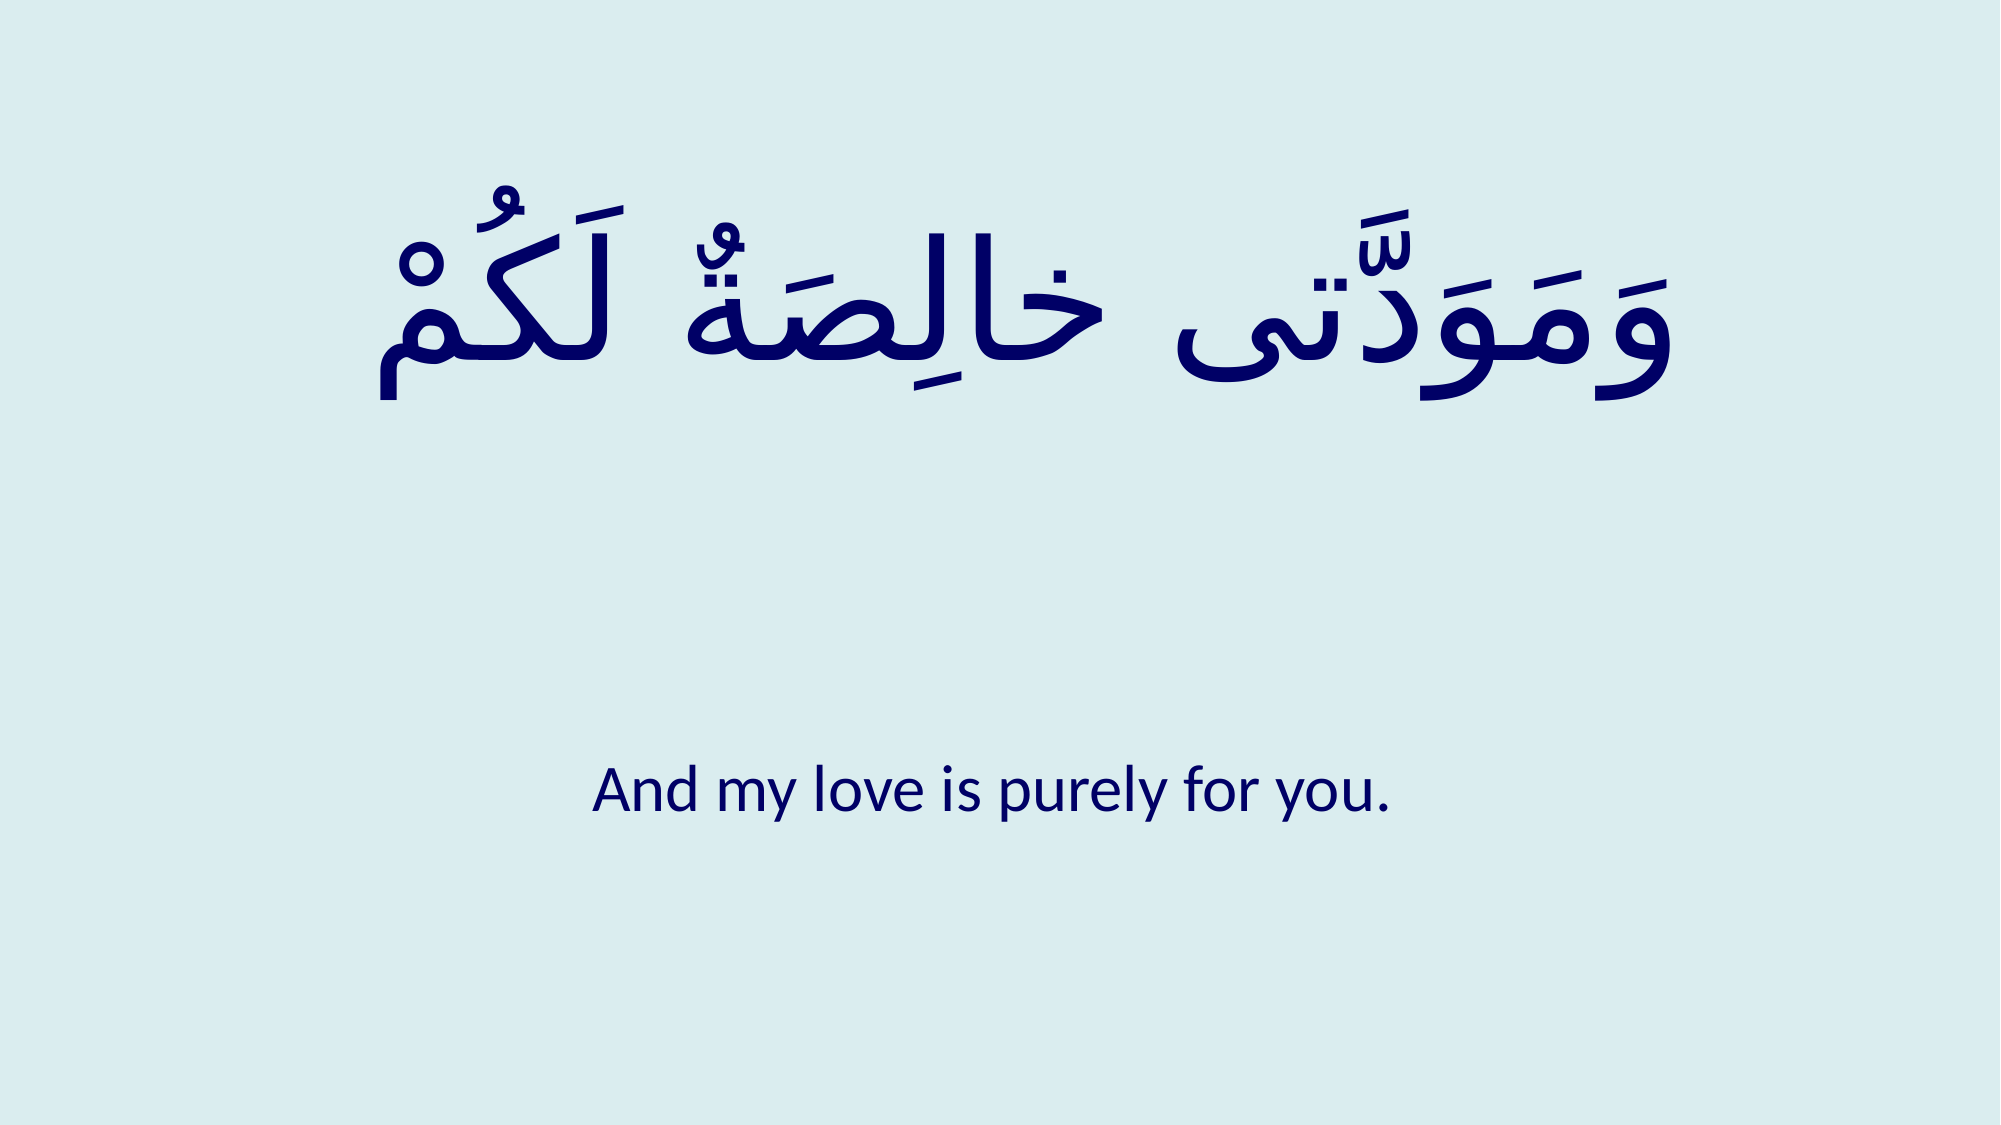

# وَمَوَدَّتى خالِصَةٌ لَكُمْ
And my love is purely for you.